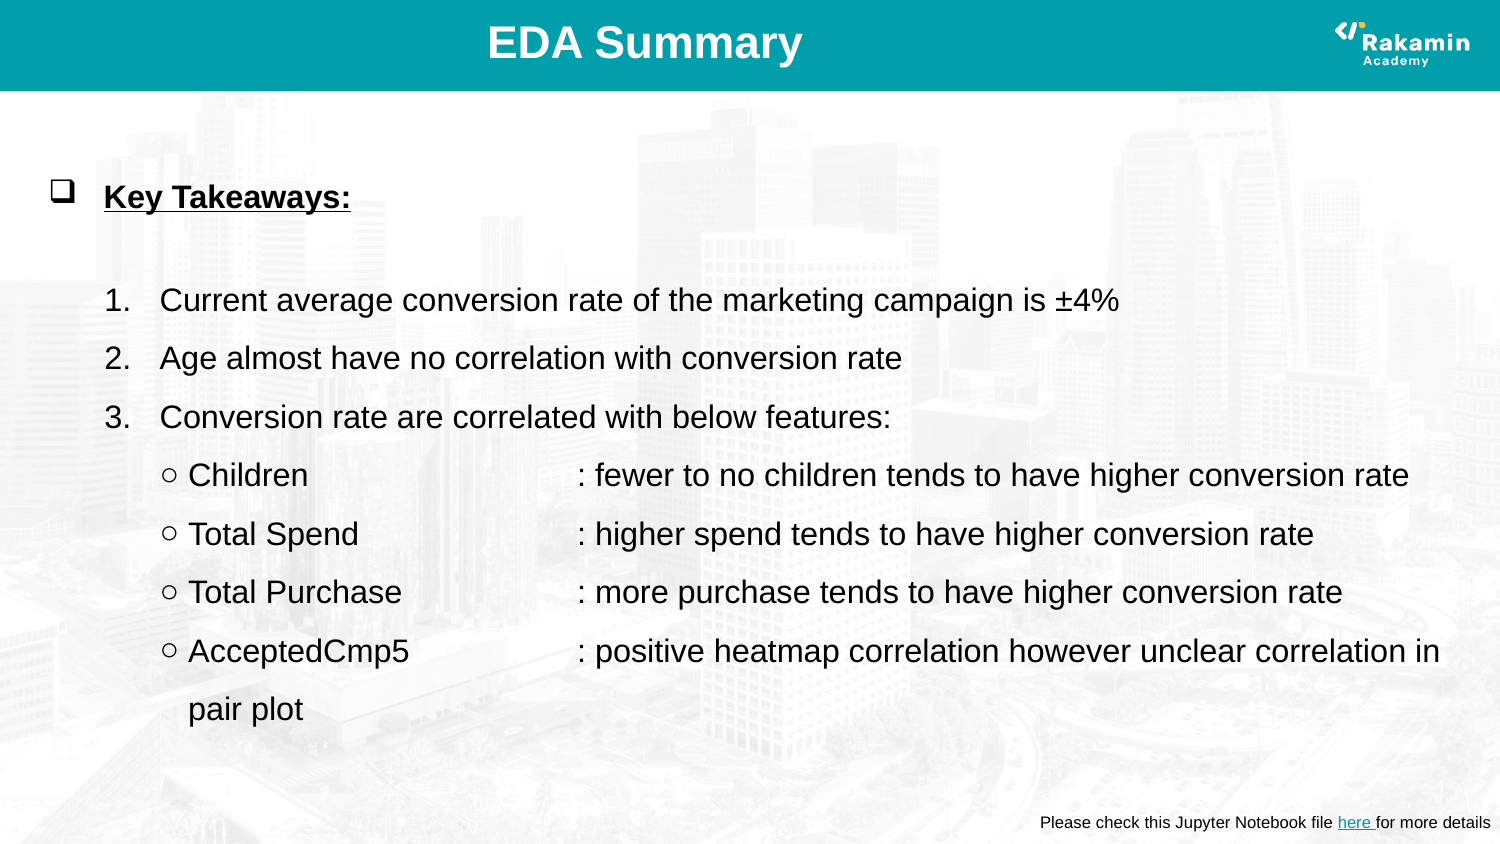

# EDA Summary
Key Takeaways:

Current average conversion rate of the marketing campaign is ±4%
Age almost have no correlation with conversion rate
Conversion rate are correlated with below features:
Children 	: fewer to no children tends to have higher conversion rate
Total Spend	: higher spend tends to have higher conversion rate
Total Purchase	: more purchase tends to have higher conversion rate
AcceptedCmp5	: positive heatmap correlation however unclear correlation in pair plot
Please check this Jupyter Notebook file here for more details